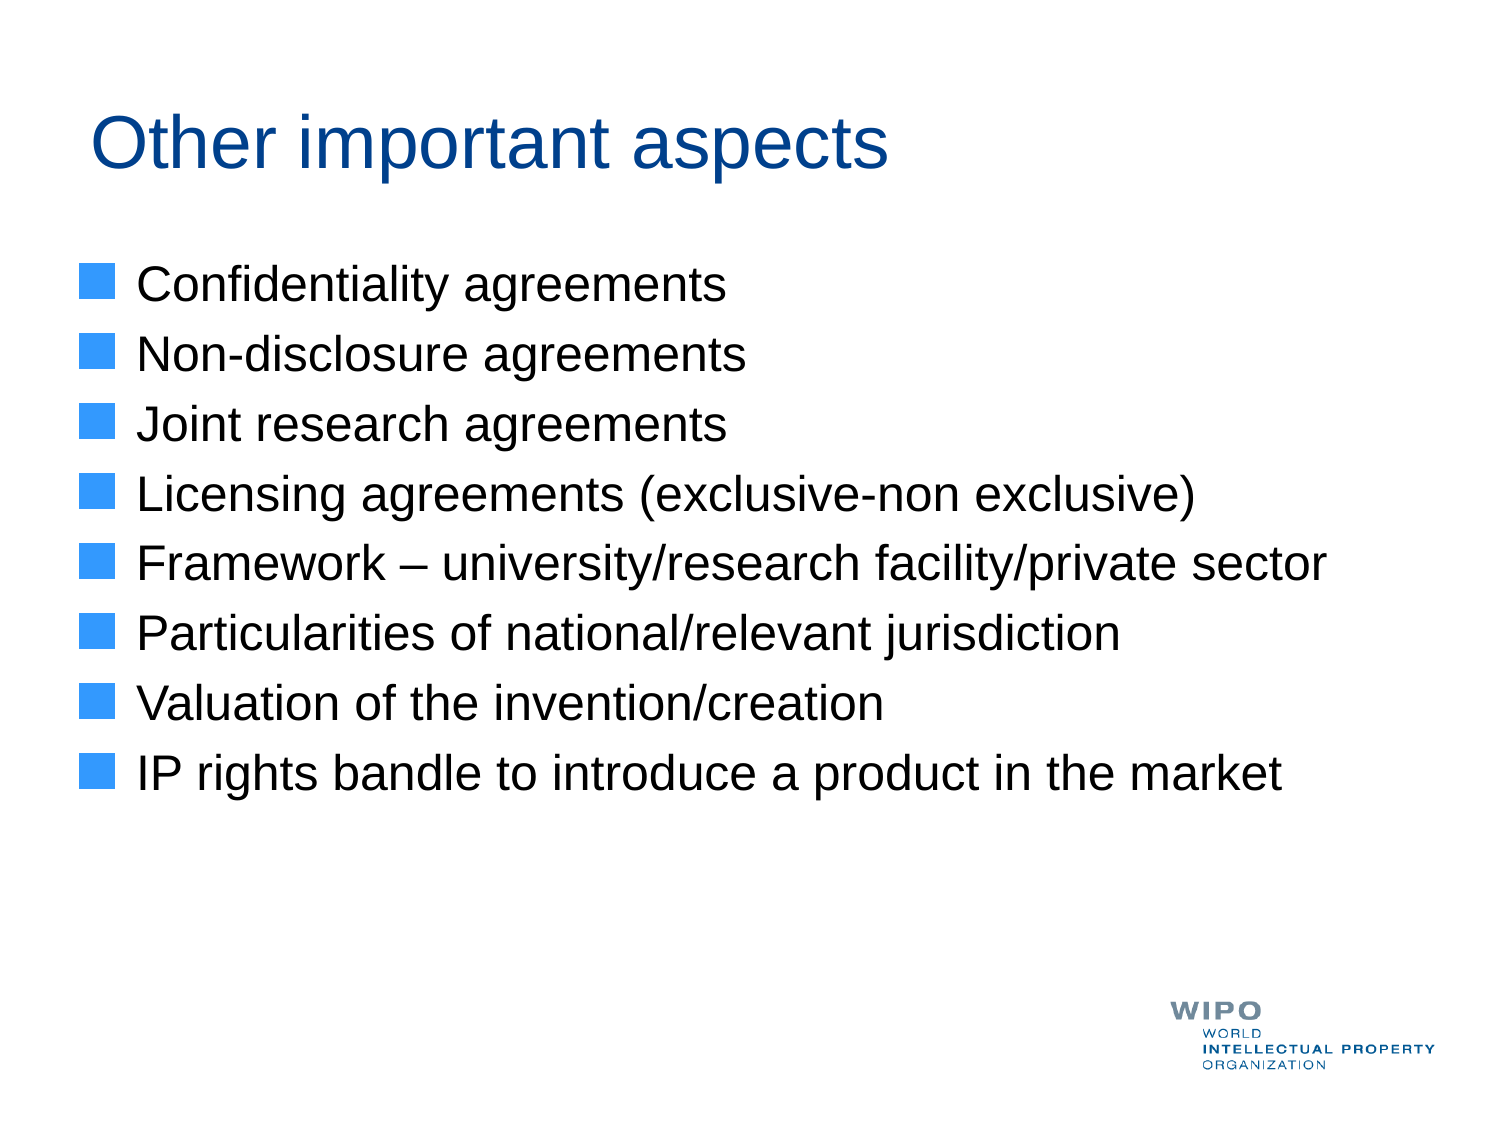

# Other important aspects
Confidentiality agreements
Non-disclosure agreements
Joint research agreements
Licensing agreements (exclusive-non exclusive)
Framework – university/research facility/private sector
Particularities of national/relevant jurisdiction
Valuation of the invention/creation
IP rights bandle to introduce a product in the market